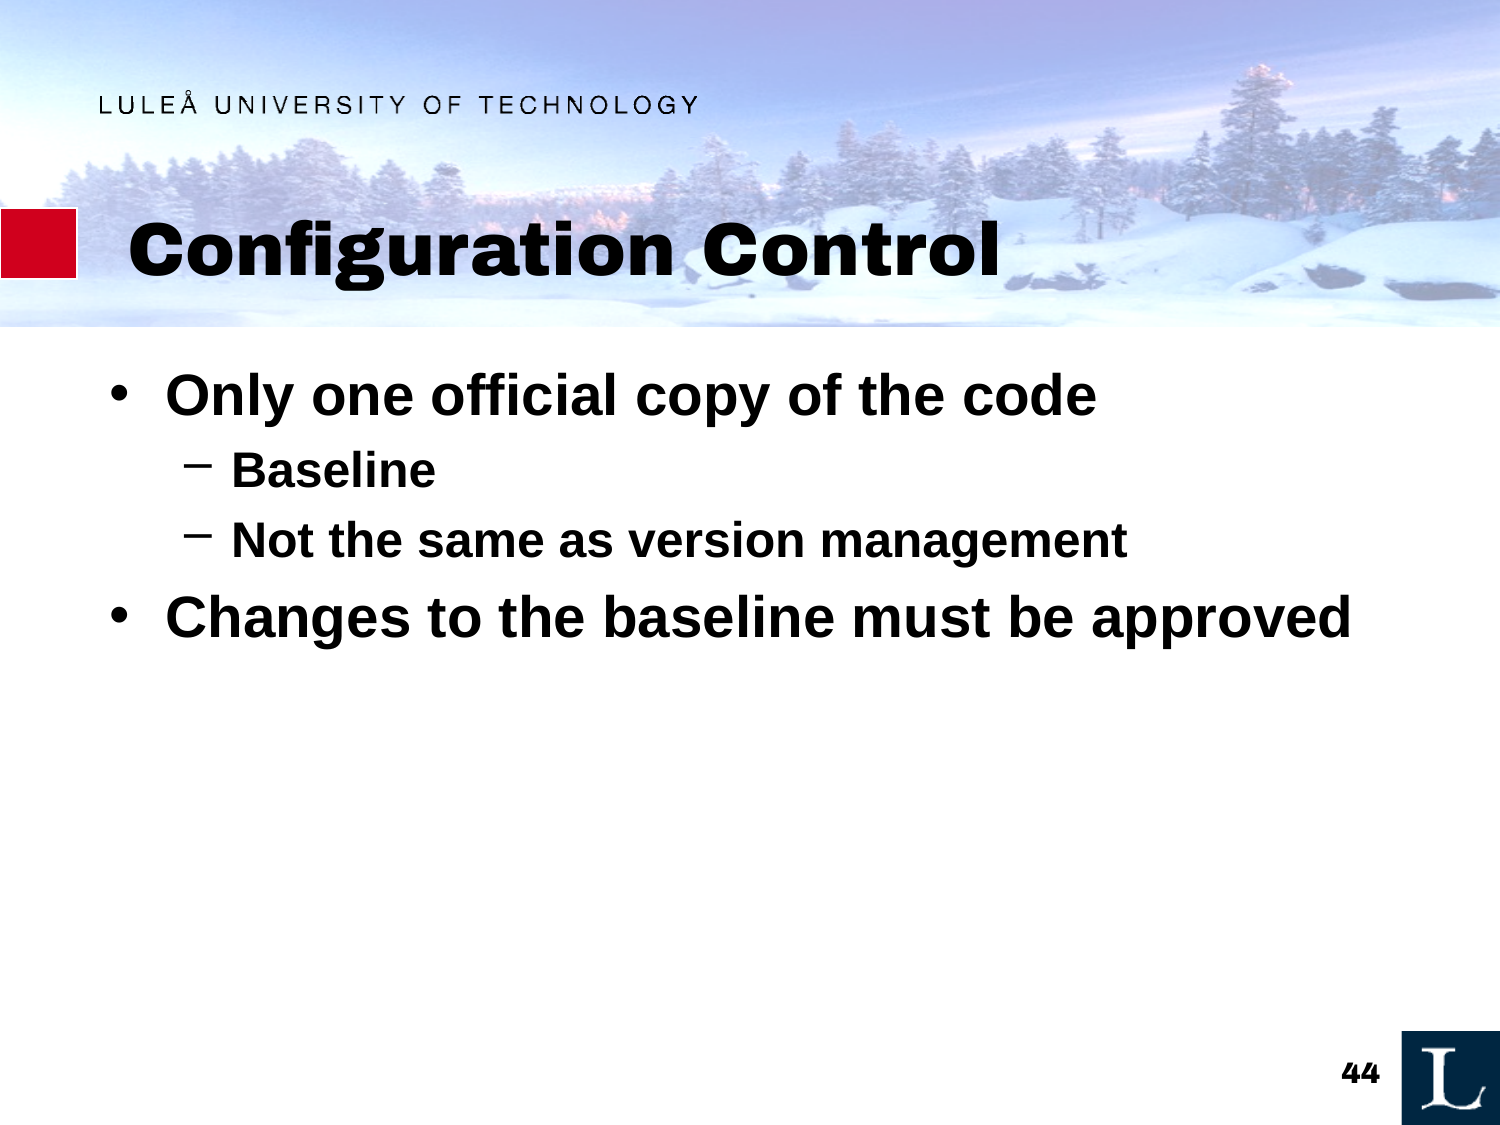

# Configuration Control
Only one official copy of the code
Baseline
Not the same as version management
Changes to the baseline must be approved
44